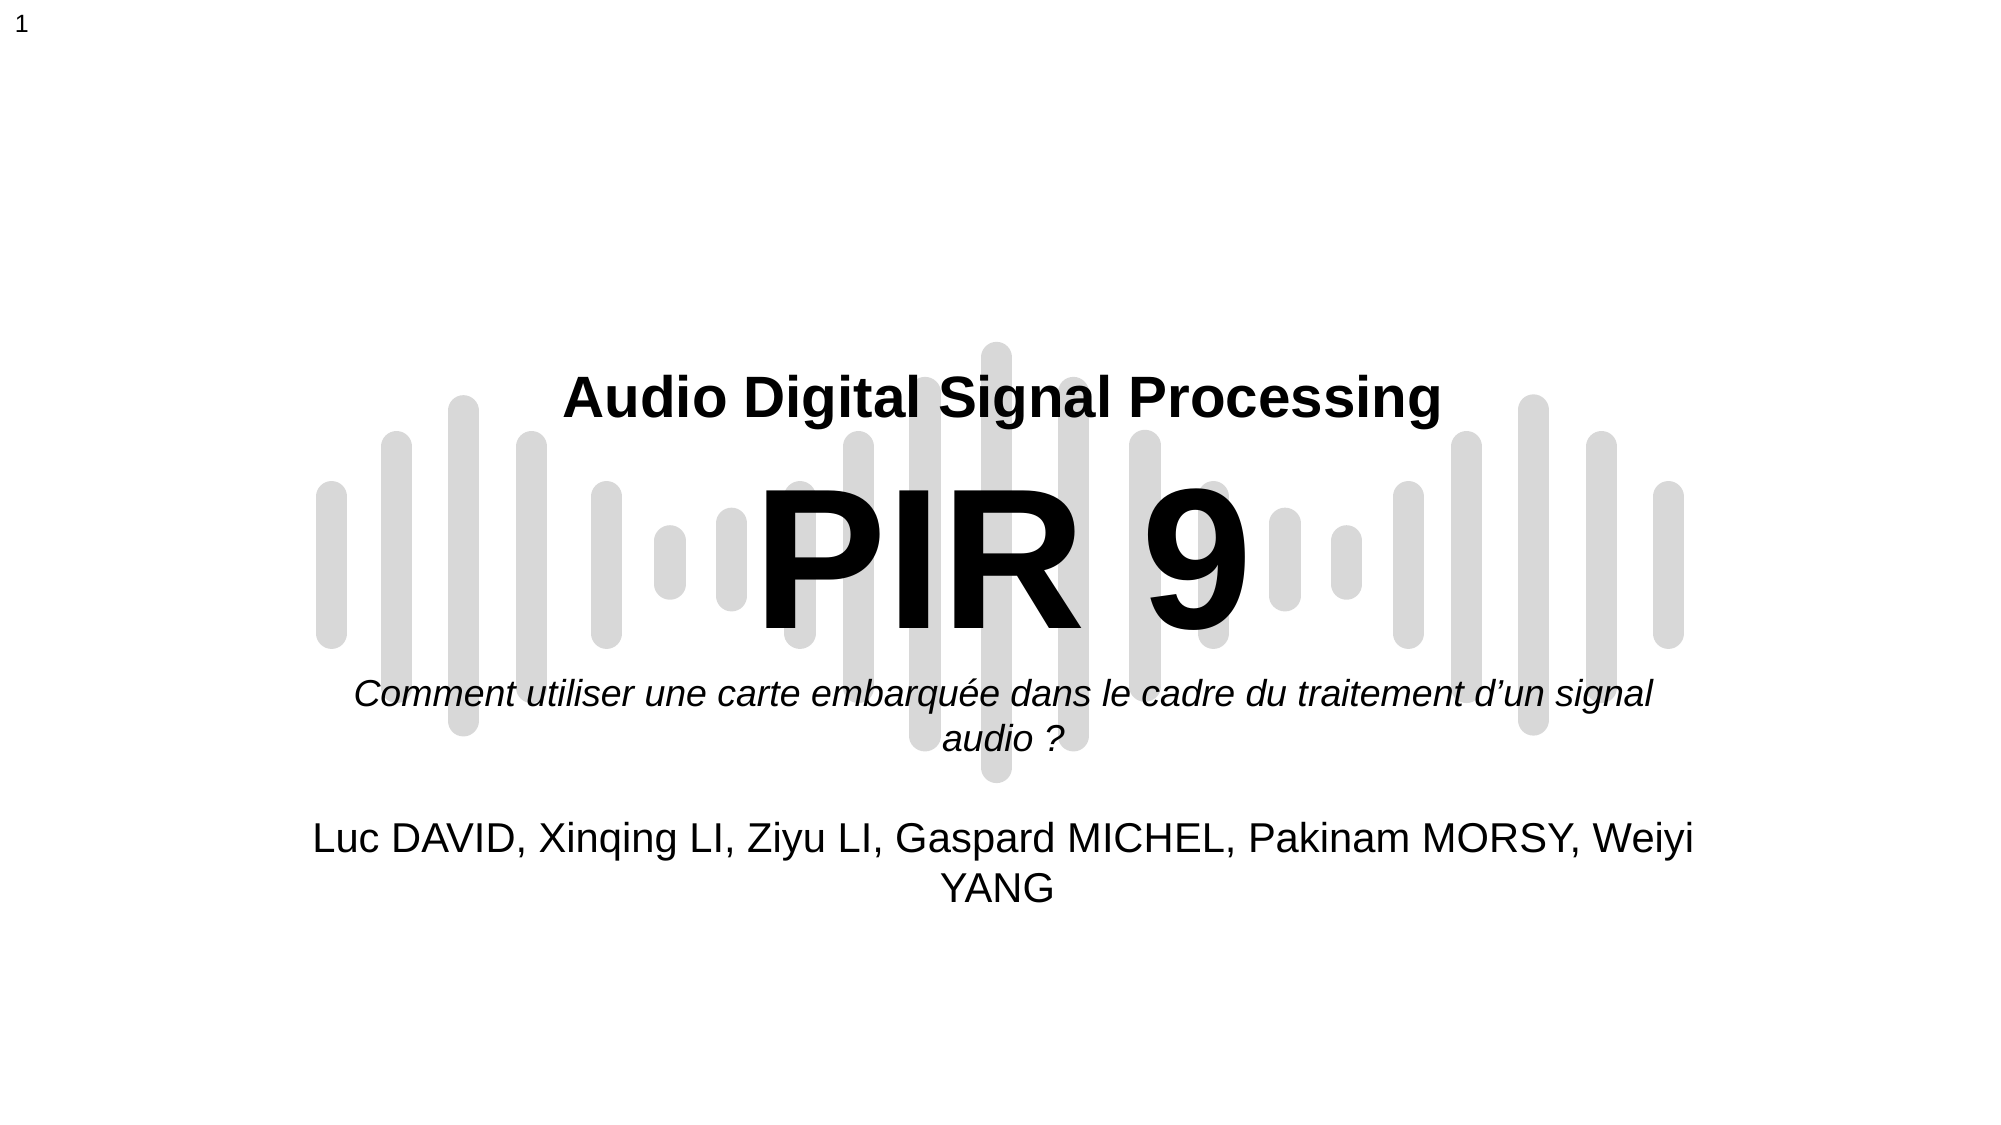

1

Audio Digital Signal Processing
PIR 9
Comment utiliser une carte embarquée dans le cadre du traitement d’un signal audio ?

Luc DAVID, Xinqing LI, Ziyu LI, Gaspard MICHEL, Pakinam MORSY, Weiyi YANG